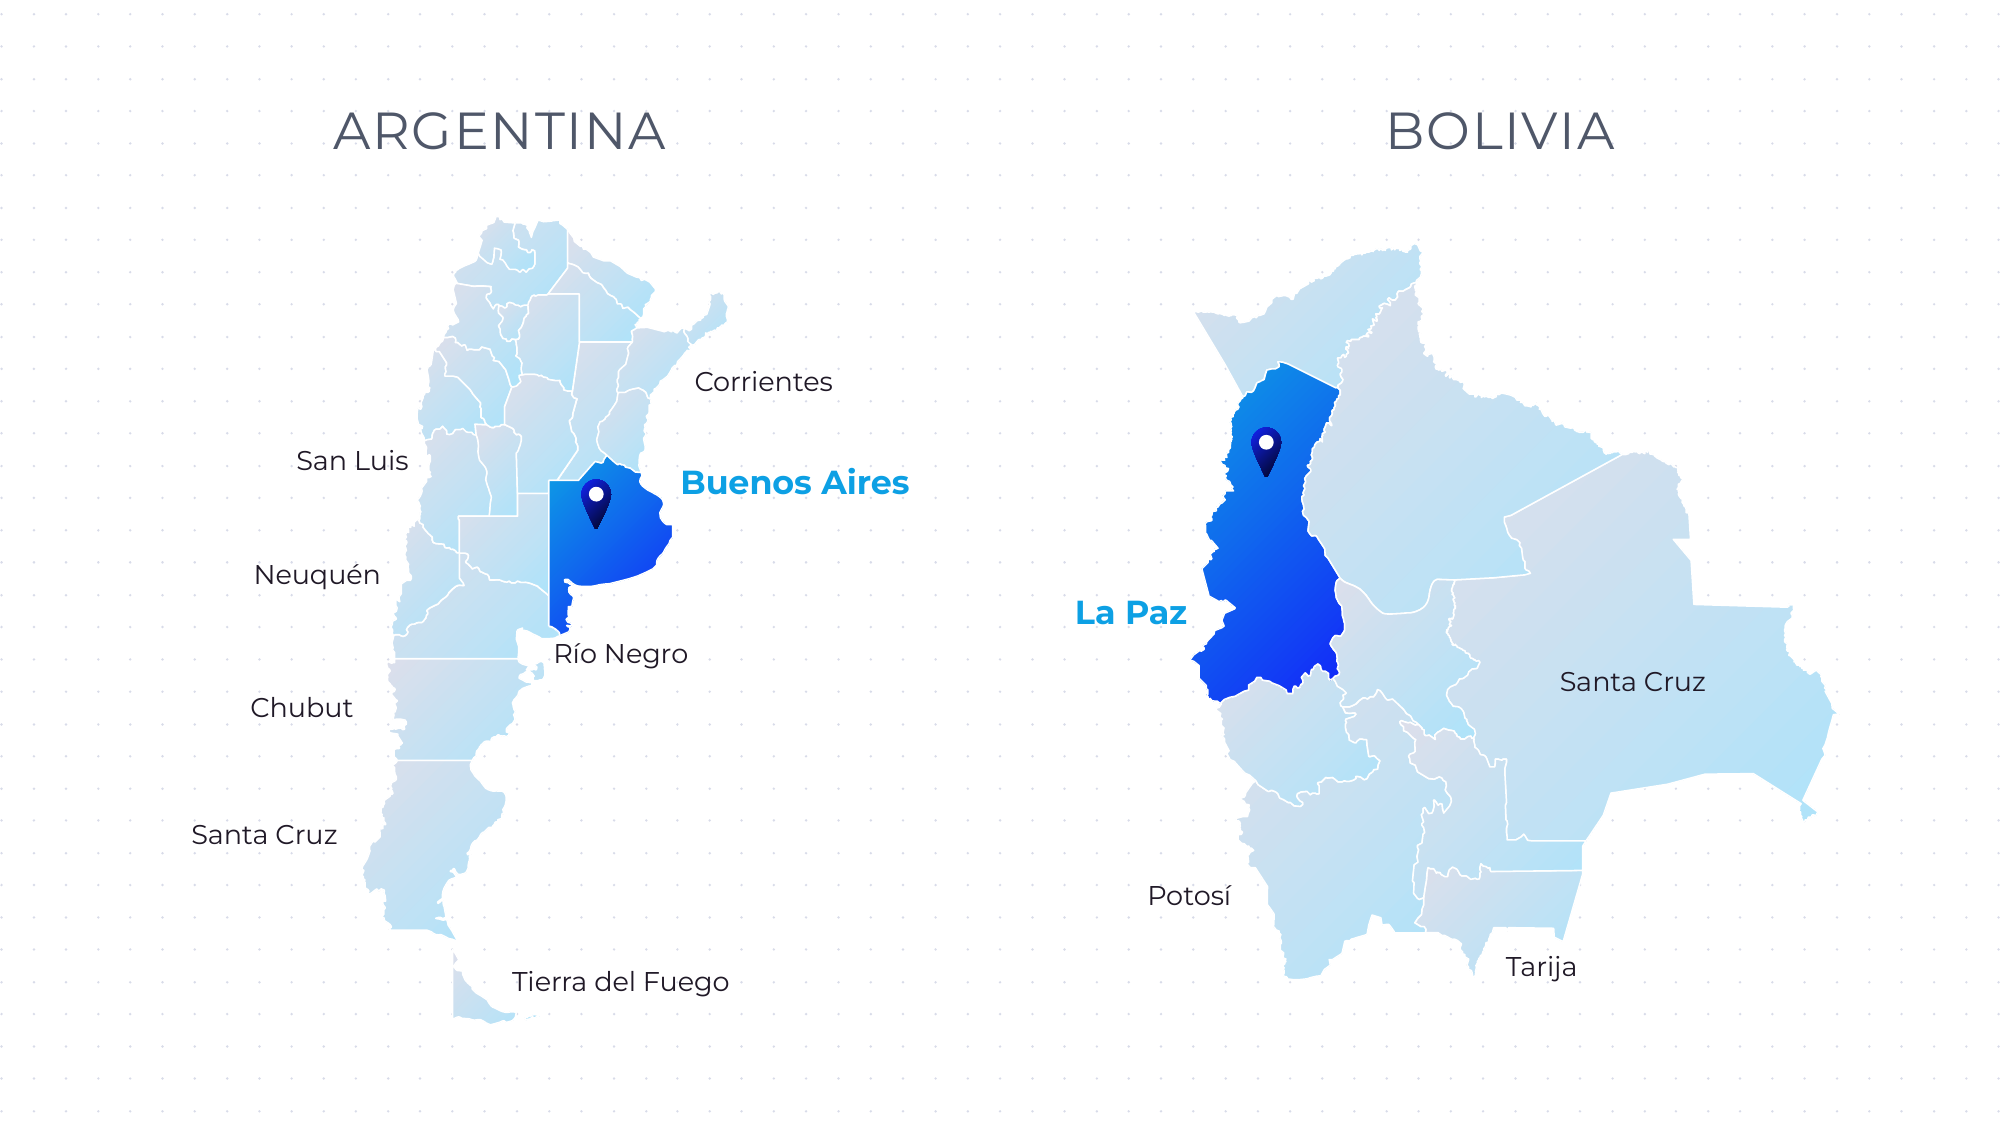

ARGENTINA
BOLIVIA

Corrientes
San Luis
Buenos Aires
Neuquén
Río Negro
Chubut
Santa Cruz
Tierra del Fuego
La Paz
Santa Cruz
Potosí
Tarija